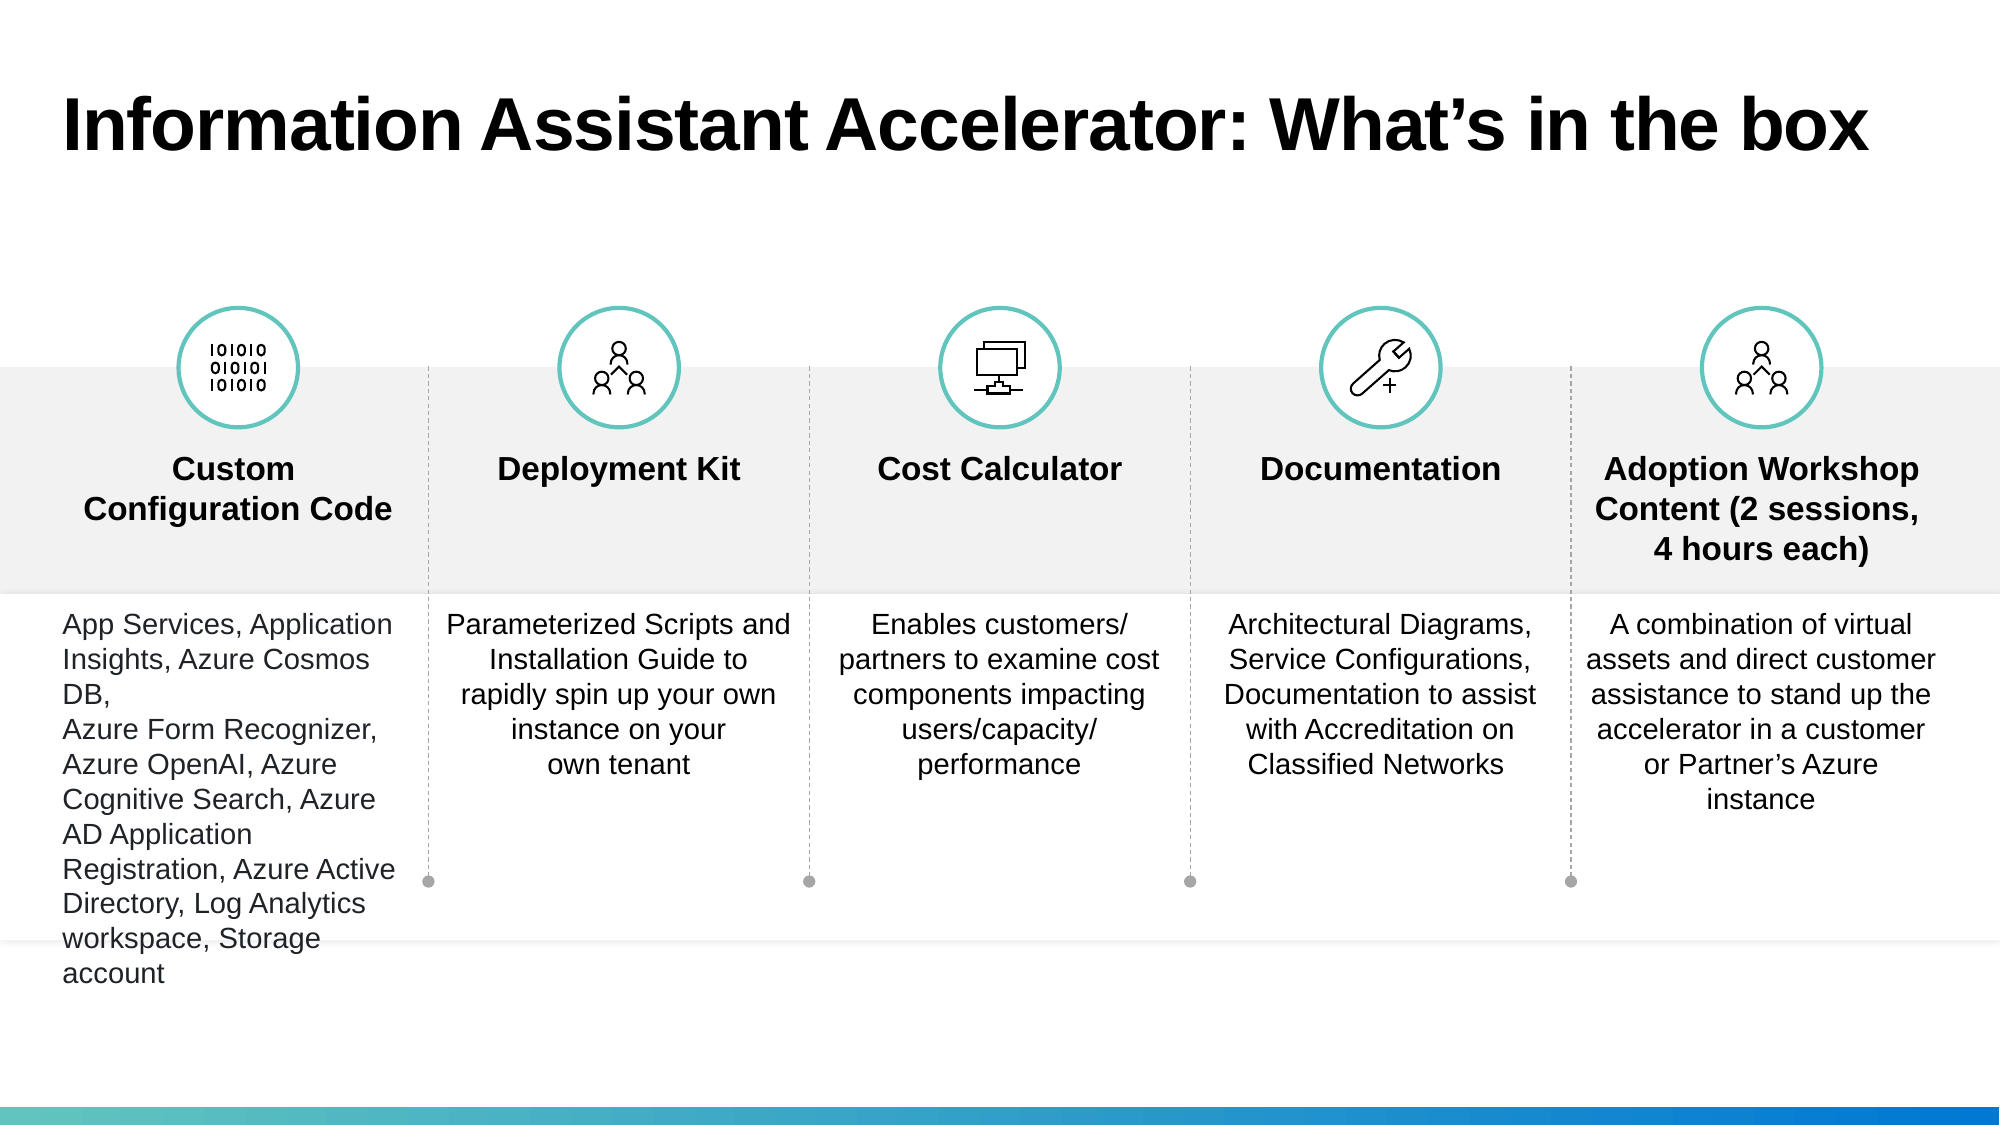

# Information Assistant Accelerator: What’s in the box

Custom
Configuration Code
Deployment Kit
Cost Calculator
Documentation
Adoption Workshop Content (2 sessions,
4 hours each)

App Services, Application Insights, Azure Cosmos DB,
Azure Form Recognizer, Azure OpenAI, Azure Cognitive Search, Azure AD Application Registration, Azure Active Directory, Log Analytics workspace, Storage account
Parameterized Scripts and Installation Guide to rapidly spin up your own instance on your
own tenant
Enables customers/ partners to examine cost components impacting users/capacity/
performance
Architectural Diagrams, Service Configurations, Documentation to assist with Accreditation on Classified Networks
A combination of virtual assets and direct customer assistance to stand up the accelerator in a customer or Partner’s Azure instance